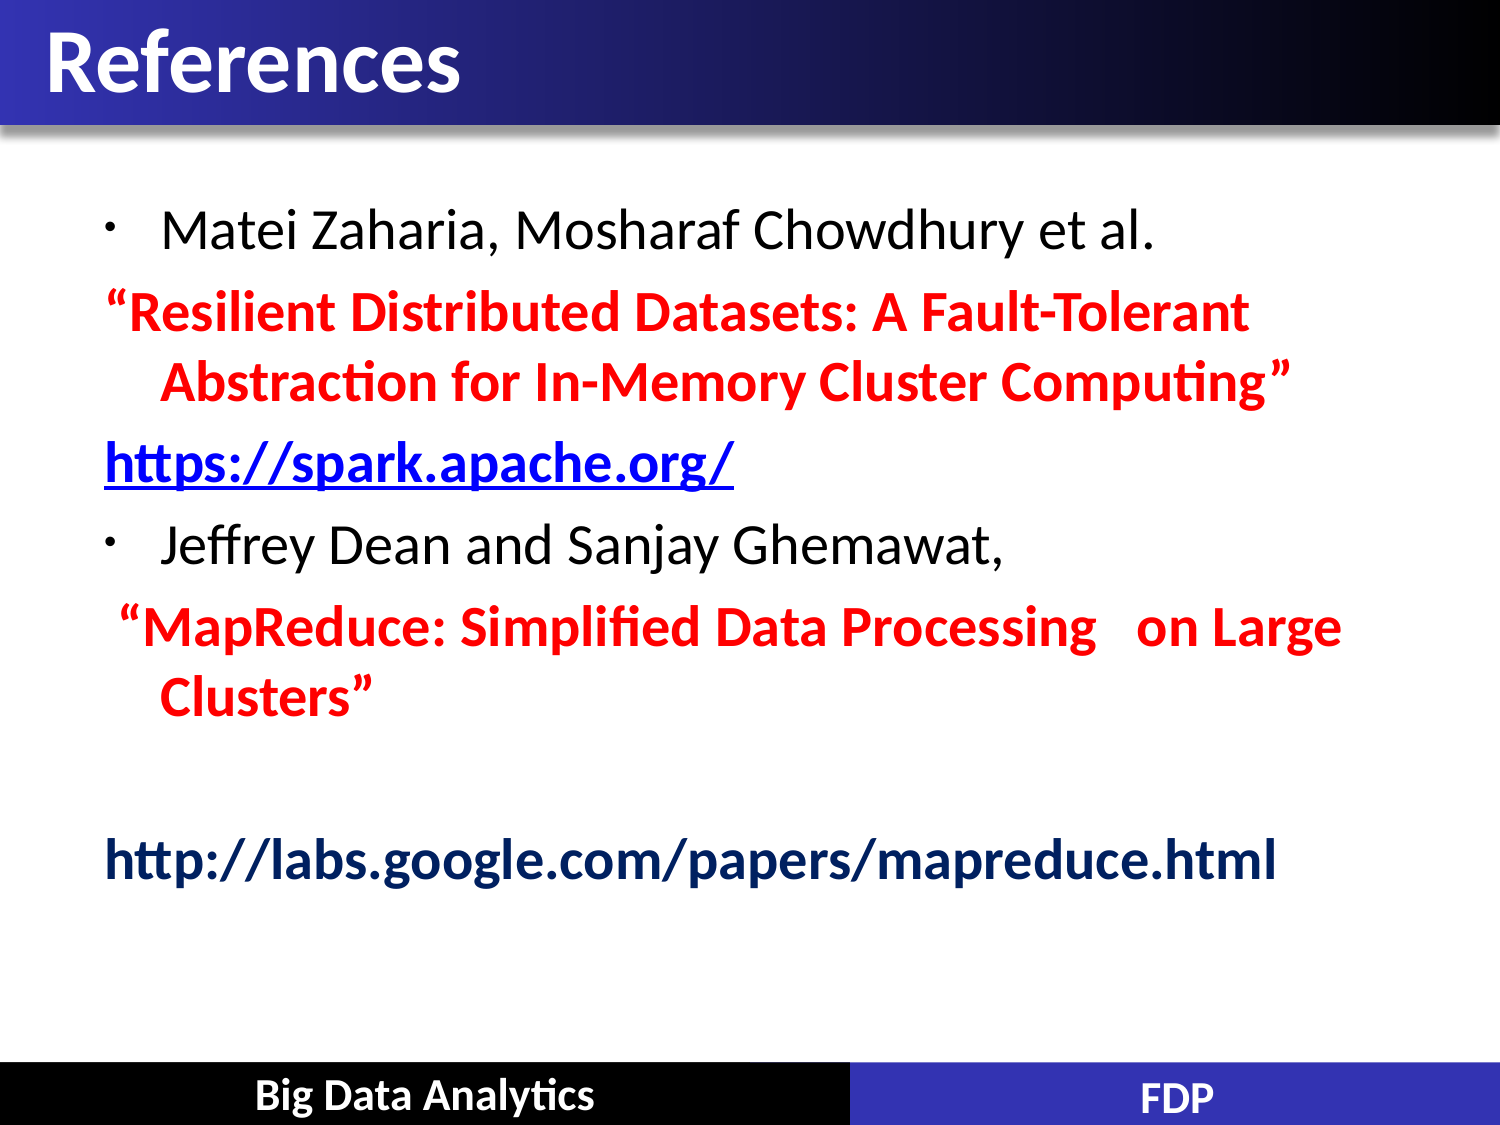

# References
Matei Zaharia, Mosharaf Chowdhury et al.
“Resilient Distributed Datasets: A Fault-Tolerant Abstraction for In-Memory Cluster Computing”
https://spark.apache.org/
Jeffrey Dean and Sanjay Ghemawat,
 “MapReduce: Simplified Data Processing   on Large Clusters”

http://labs.google.com/papers/mapreduce.html

Big Data Analytics
Cloud Computing and Distributed Systems
FDP